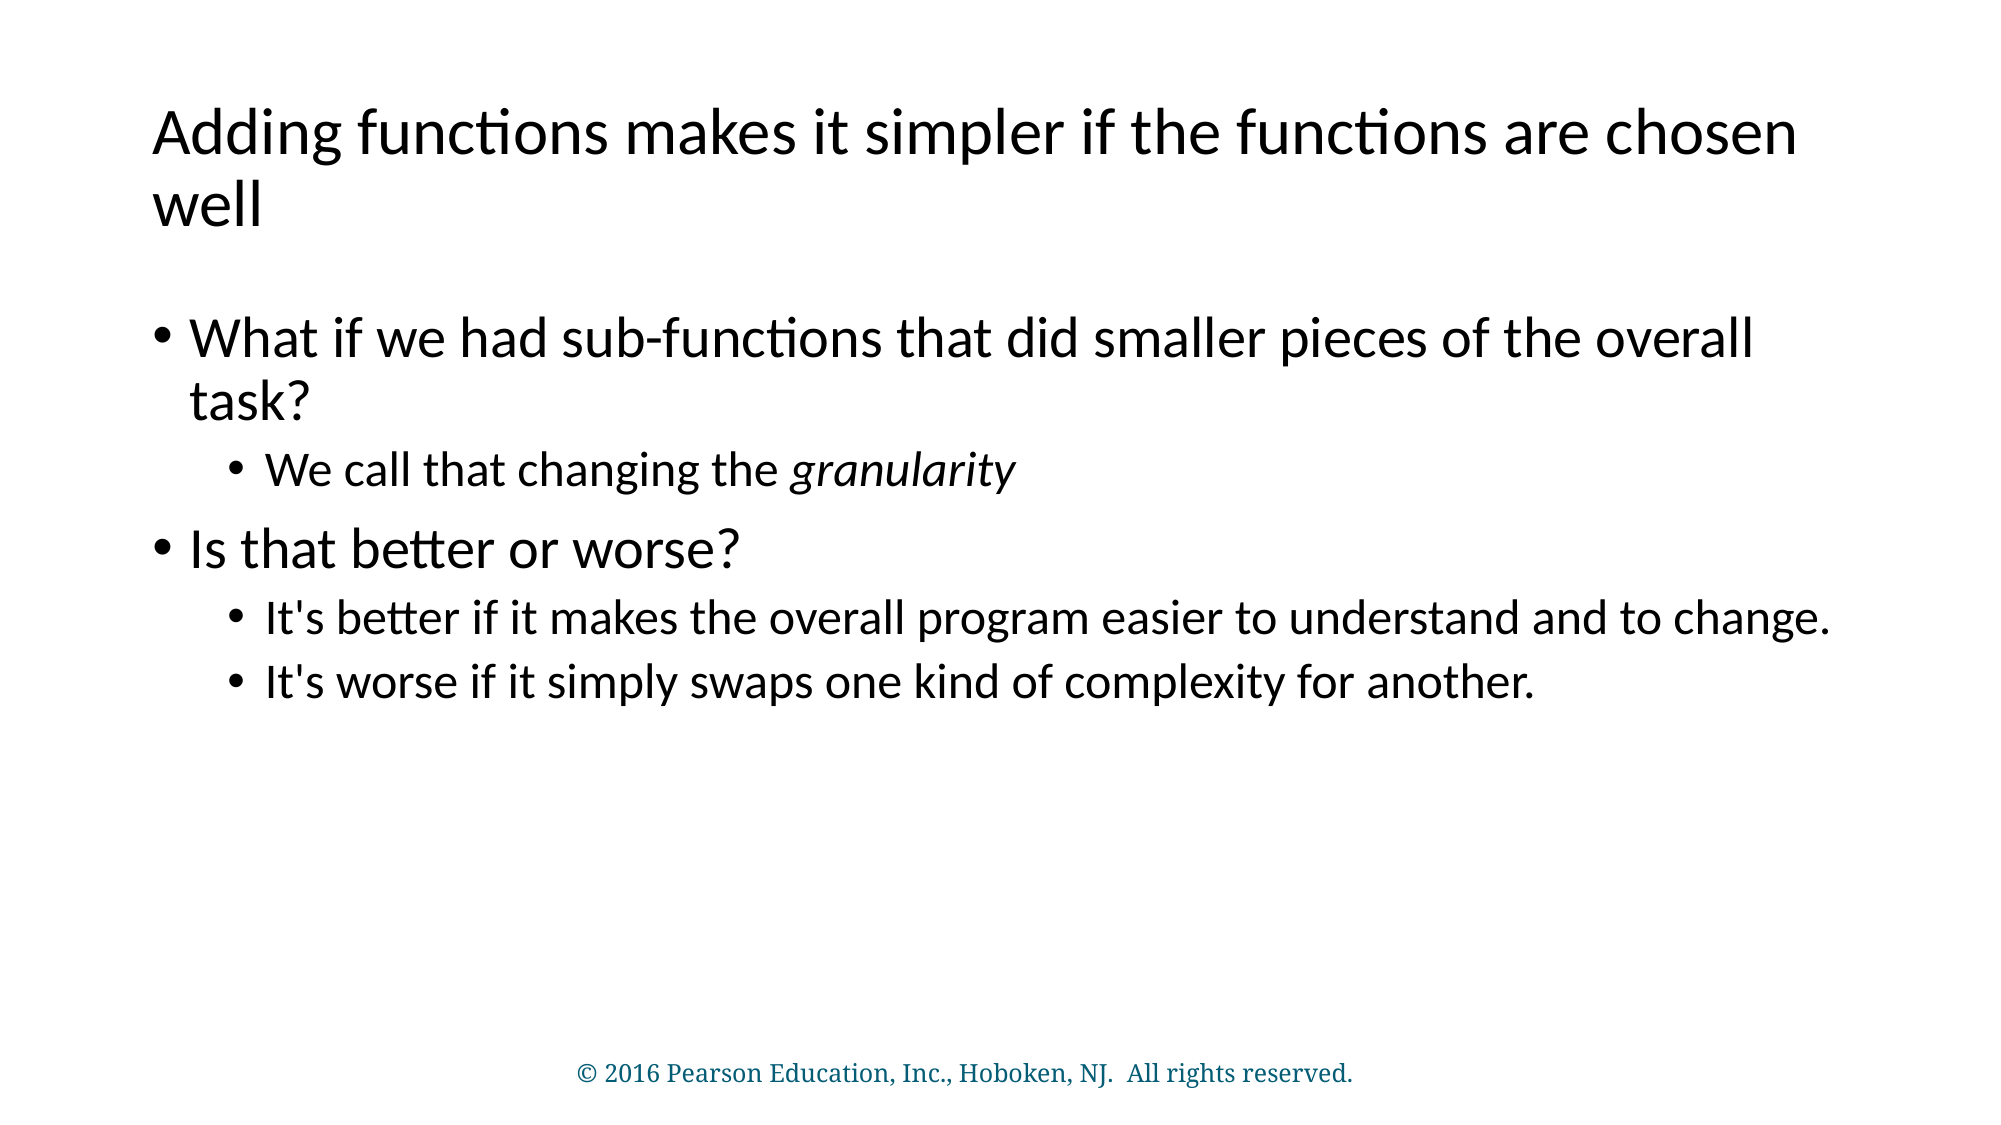

# Adding functions makes it simpler if the functions are chosen well
What if we had sub-functions that did smaller pieces of the overall task?
We call that changing the granularity
Is that better or worse?
It's better if it makes the overall program easier to understand and to change.
It's worse if it simply swaps one kind of complexity for another.
© 2016 Pearson Education, Inc., Hoboken, NJ.  All rights reserved.